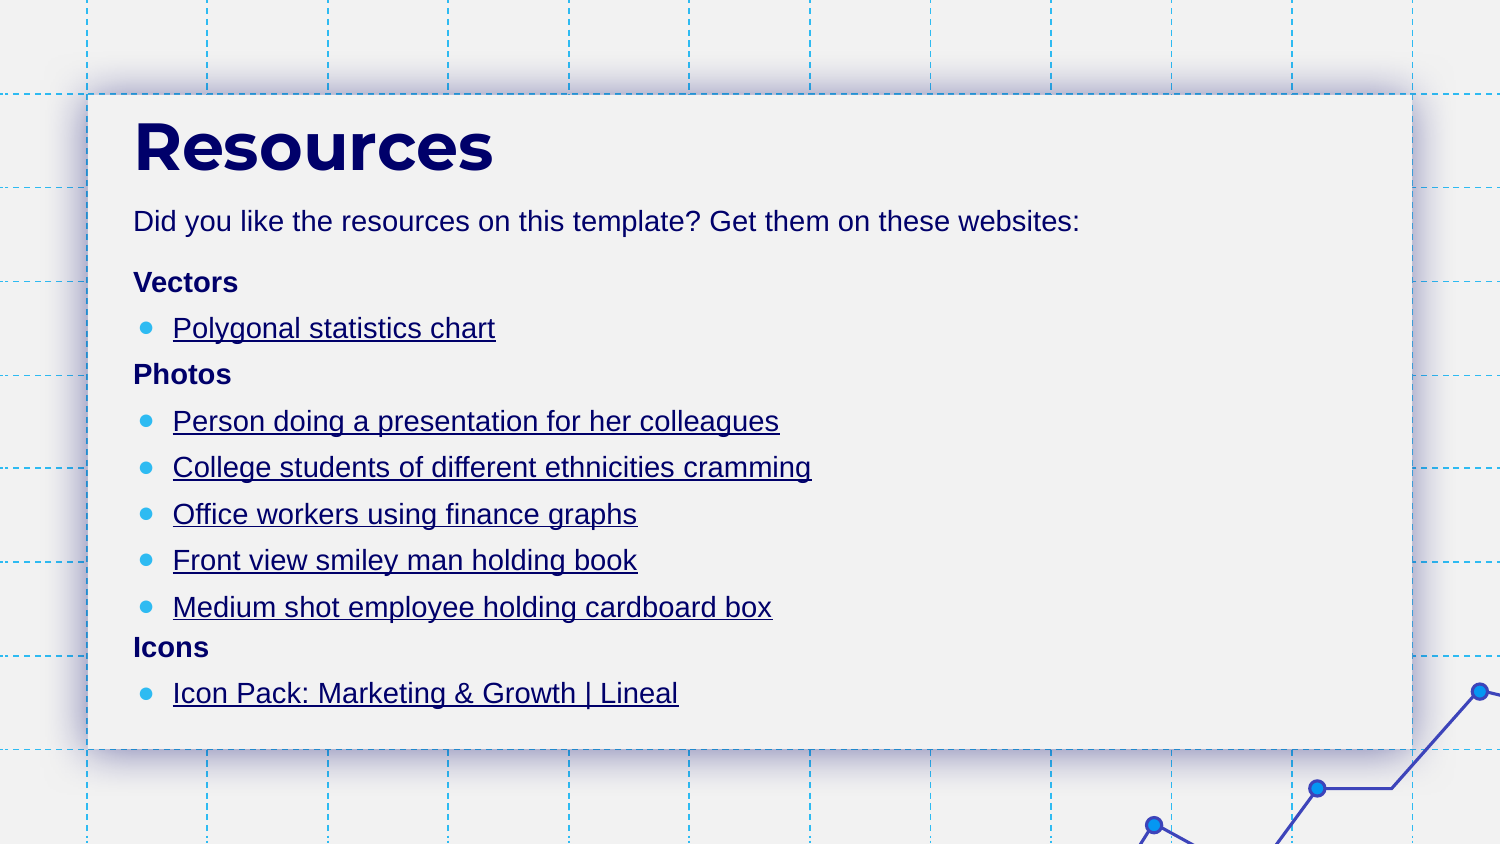

# Resources
Did you like the resources on this template? Get them on these websites:
Vectors
Polygonal statistics chart
Photos
Person doing a presentation for her colleagues
College students of different ethnicities cramming
Office workers using finance graphs
Front view smiley man holding book
Medium shot employee holding cardboard box
Icons
Icon Pack: Marketing & Growth | Lineal